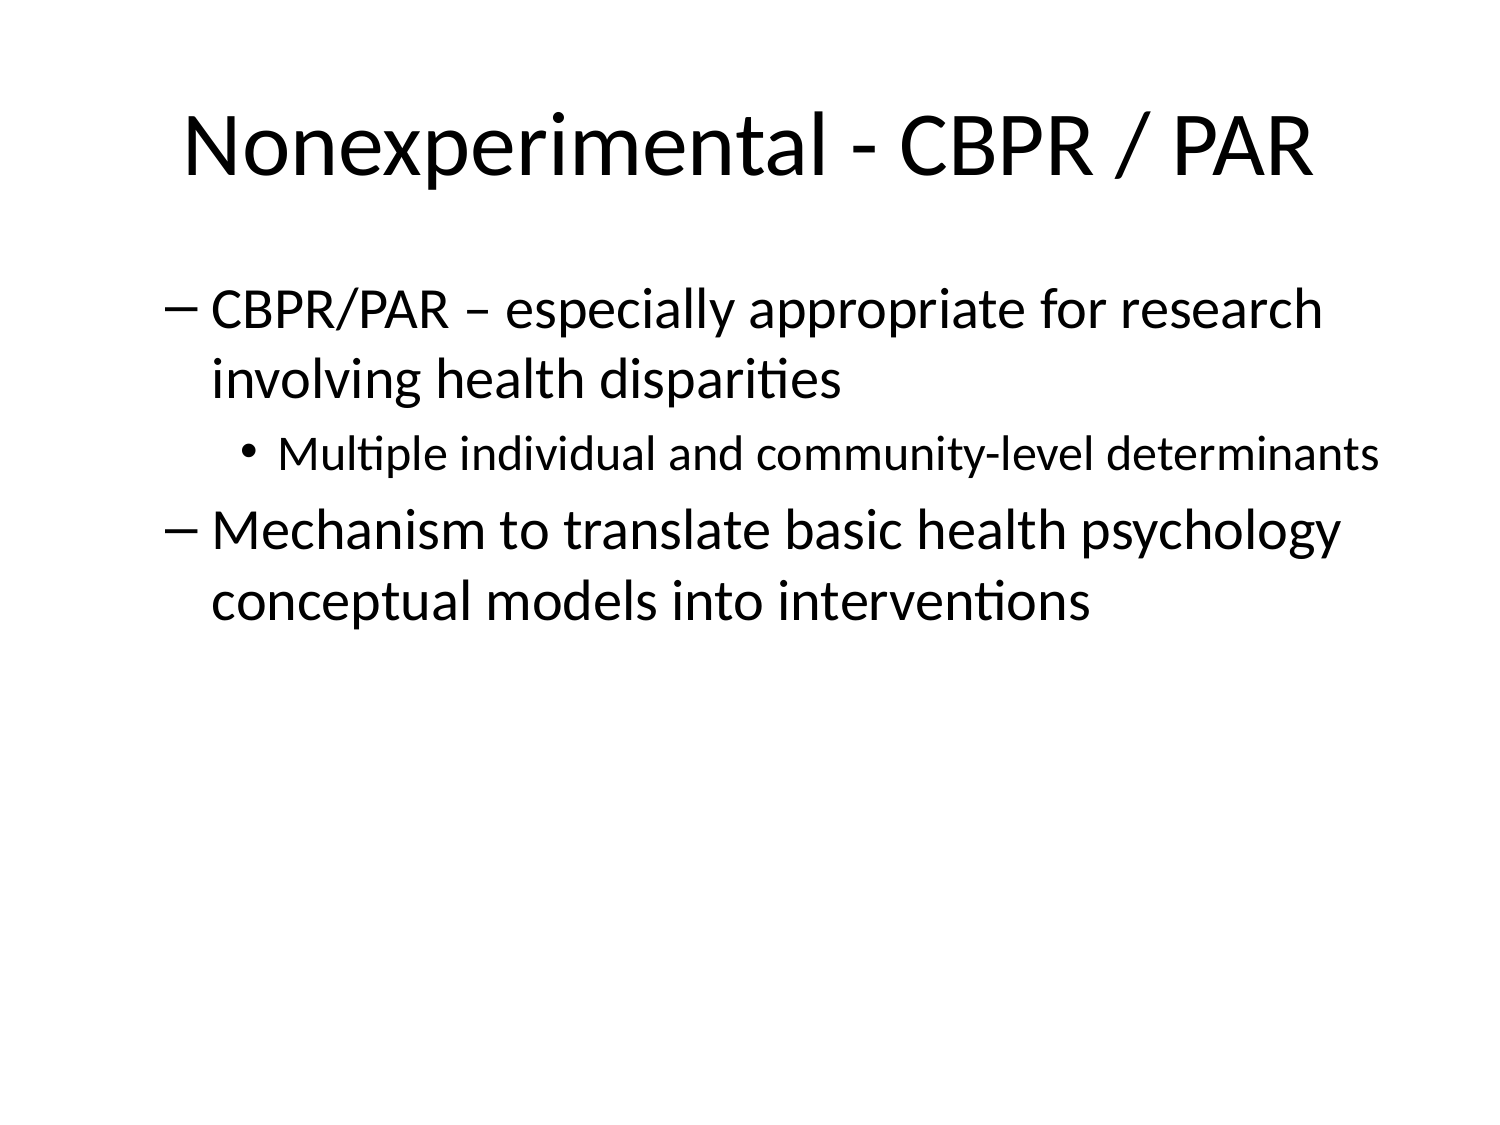

# Nonexperimental - CBPR / PAR
CBPR/PAR – especially appropriate for research involving health disparities
Multiple individual and community-level determinants
Mechanism to translate basic health psychology conceptual models into interventions